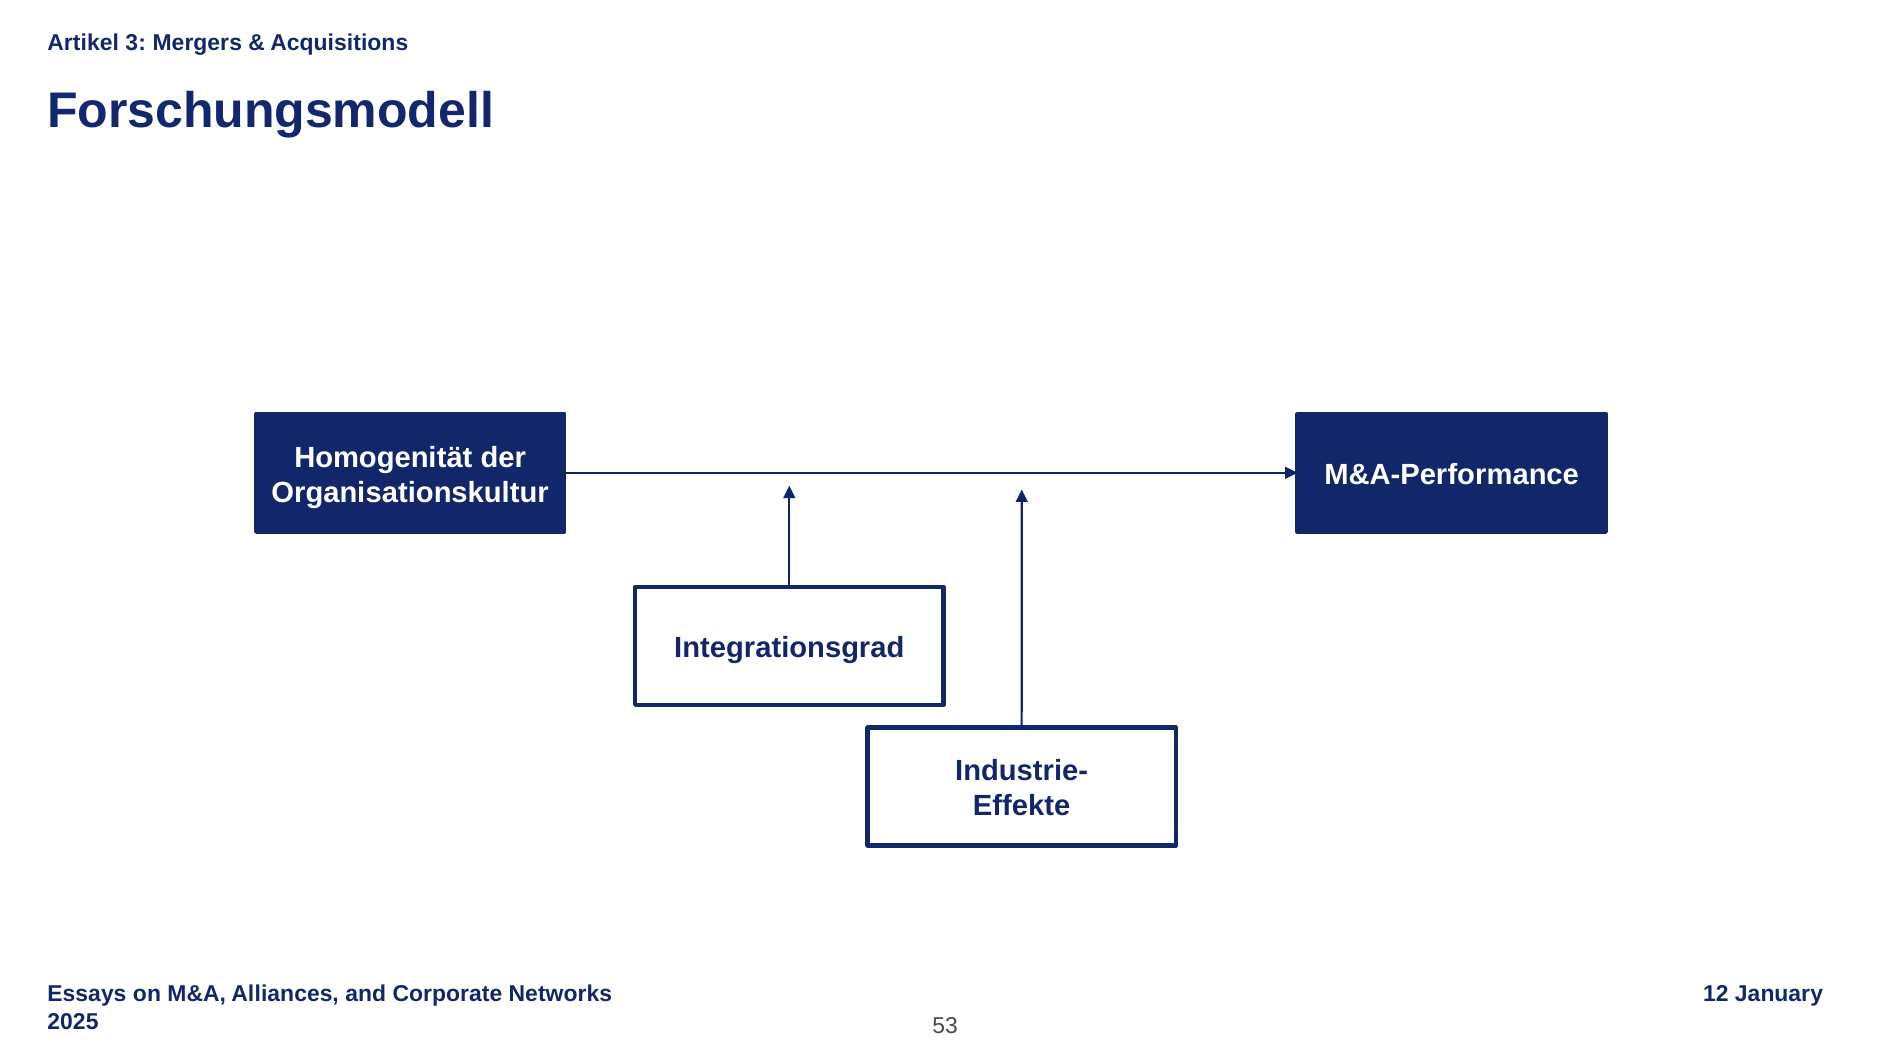

Artikel 3: Mergers & Acquisitions
Forschungsmodell
Homogenität der Organisationskultur
M&A-Performance
Integrationsgrad
Industrie-
Effekte